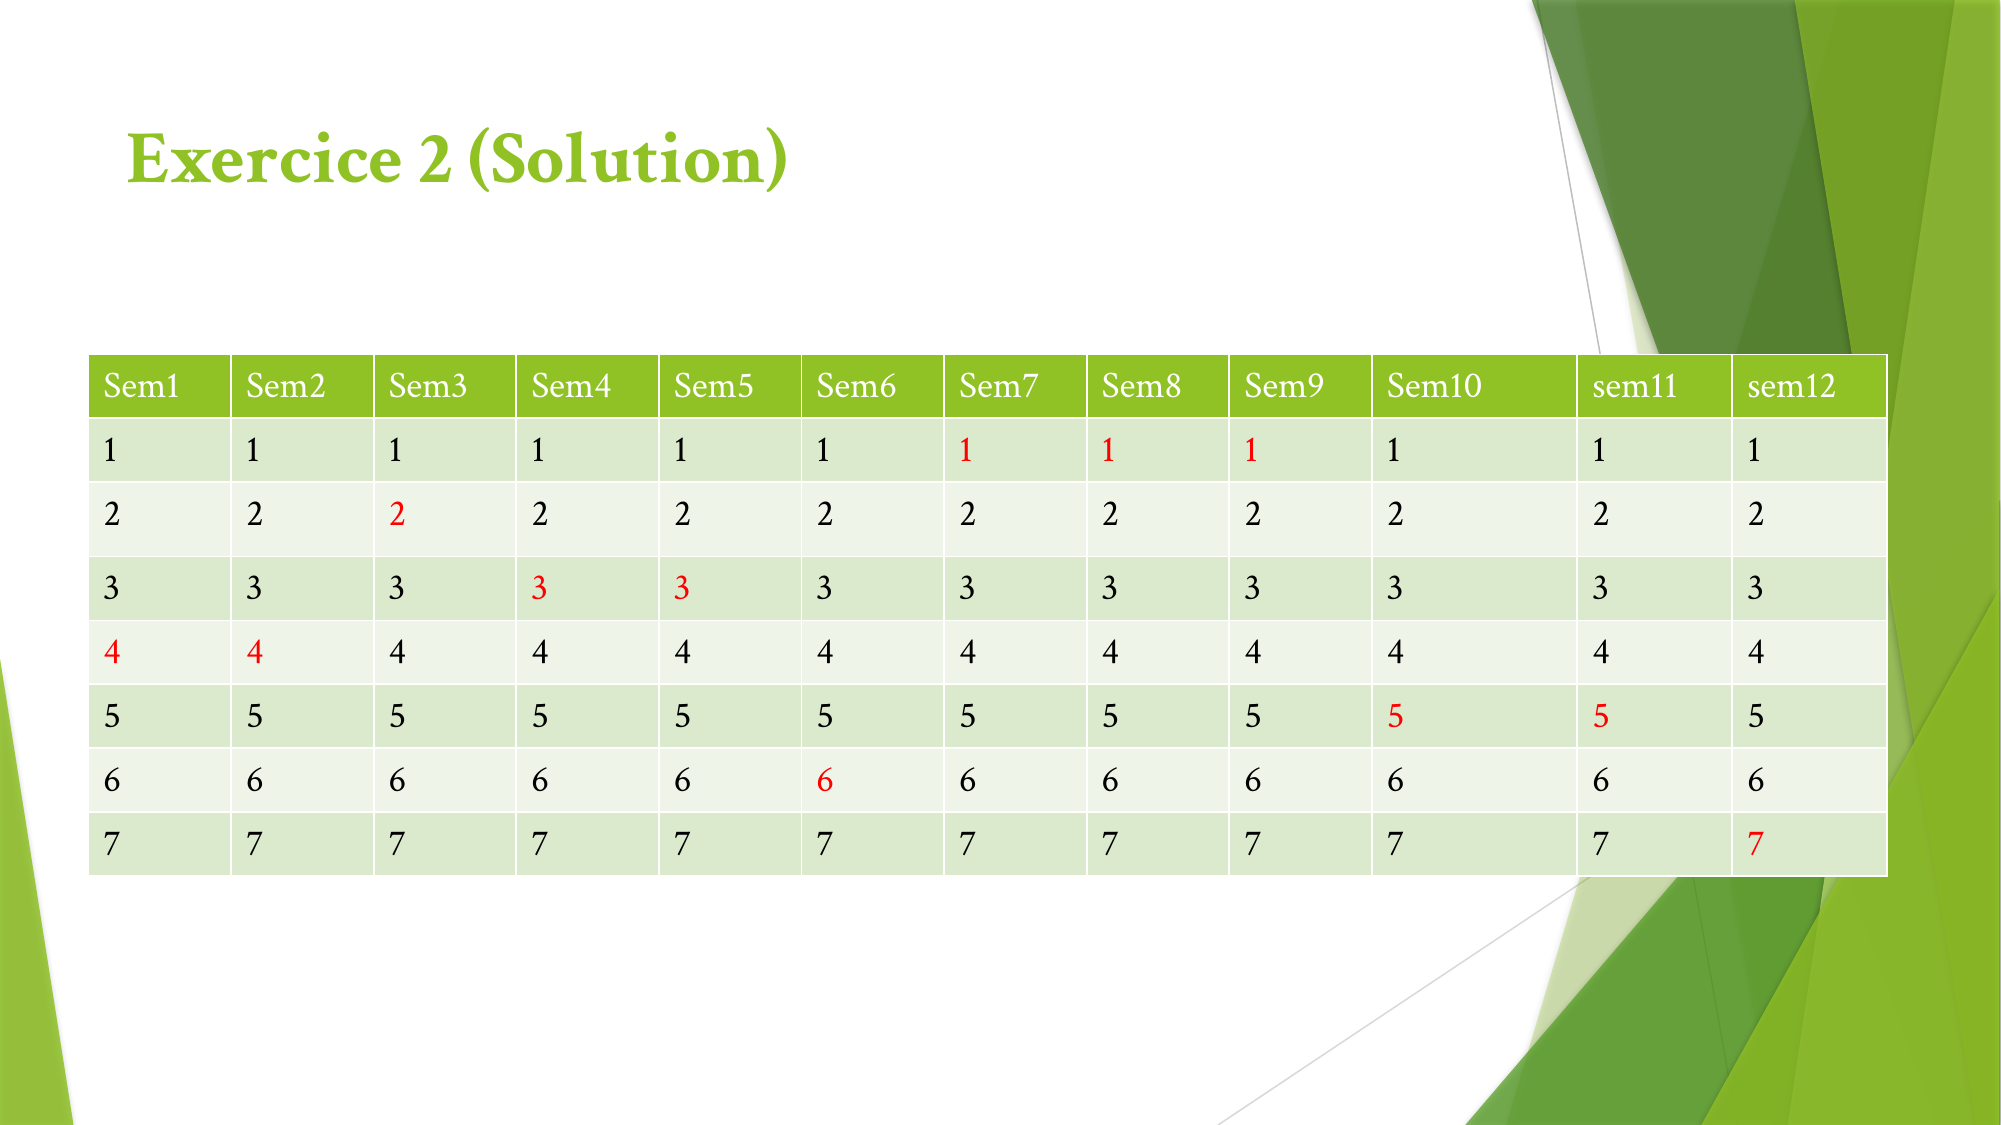

# Exercice 2 (Solution)
| Sem1 | Sem2 | Sem3 | Sem4 | Sem5 | Sem6 | Sem7 | Sem8 | Sem9 | Sem10 | sem11 | sem12 |
| --- | --- | --- | --- | --- | --- | --- | --- | --- | --- | --- | --- |
| 1 | 1 | 1 | 1 | 1 | 1 | 1 | 1 | 1 | 1 | 1 | 1 |
| 2 | 2 | 2 | 2 | 2 | 2 | 2 | 2 | 2 | 2 | 2 | 2 |
| 3 | 3 | 3 | 3 | 3 | 3 | 3 | 3 | 3 | 3 | 3 | 3 |
| 4 | 4 | 4 | 4 | 4 | 4 | 4 | 4 | 4 | 4 | 4 | 4 |
| 5 | 5 | 5 | 5 | 5 | 5 | 5 | 5 | 5 | 5 | 5 | 5 |
| 6 | 6 | 6 | 6 | 6 | 6 | 6 | 6 | 6 | 6 | 6 | 6 |
| 7 | 7 | 7 | 7 | 7 | 7 | 7 | 7 | 7 | 7 | 7 | 7 |